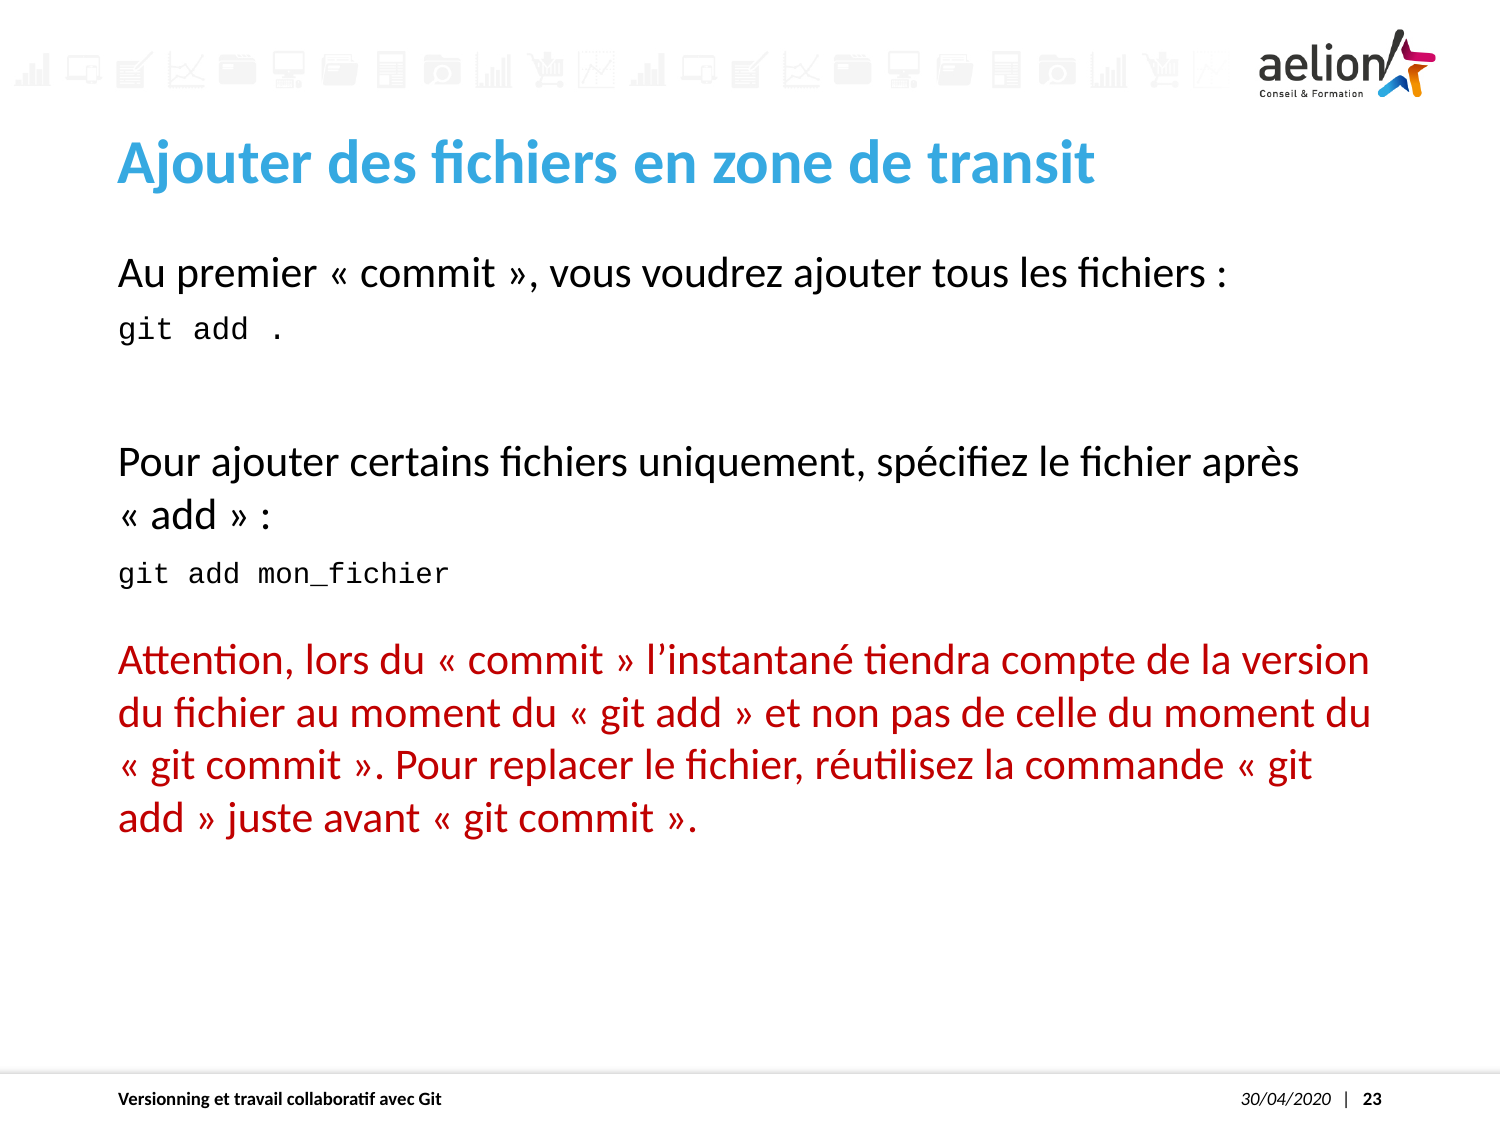

Ajouter des fichiers en zone de transit
Au premier « commit », vous voudrez ajouter tous les fichiers :
git add .
Pour ajouter certains fichiers uniquement, spécifiez le fichier après « add » :
git add mon_fichier
Attention, lors du « commit » l’instantané tiendra compte de la version du fichier au moment du « git add » et non pas de celle du moment du « git commit ». Pour replacer le fichier, réutilisez la commande « git add » juste avant « git commit ».

Versionning et travail collaboratif avec Git
30/04/2020
23